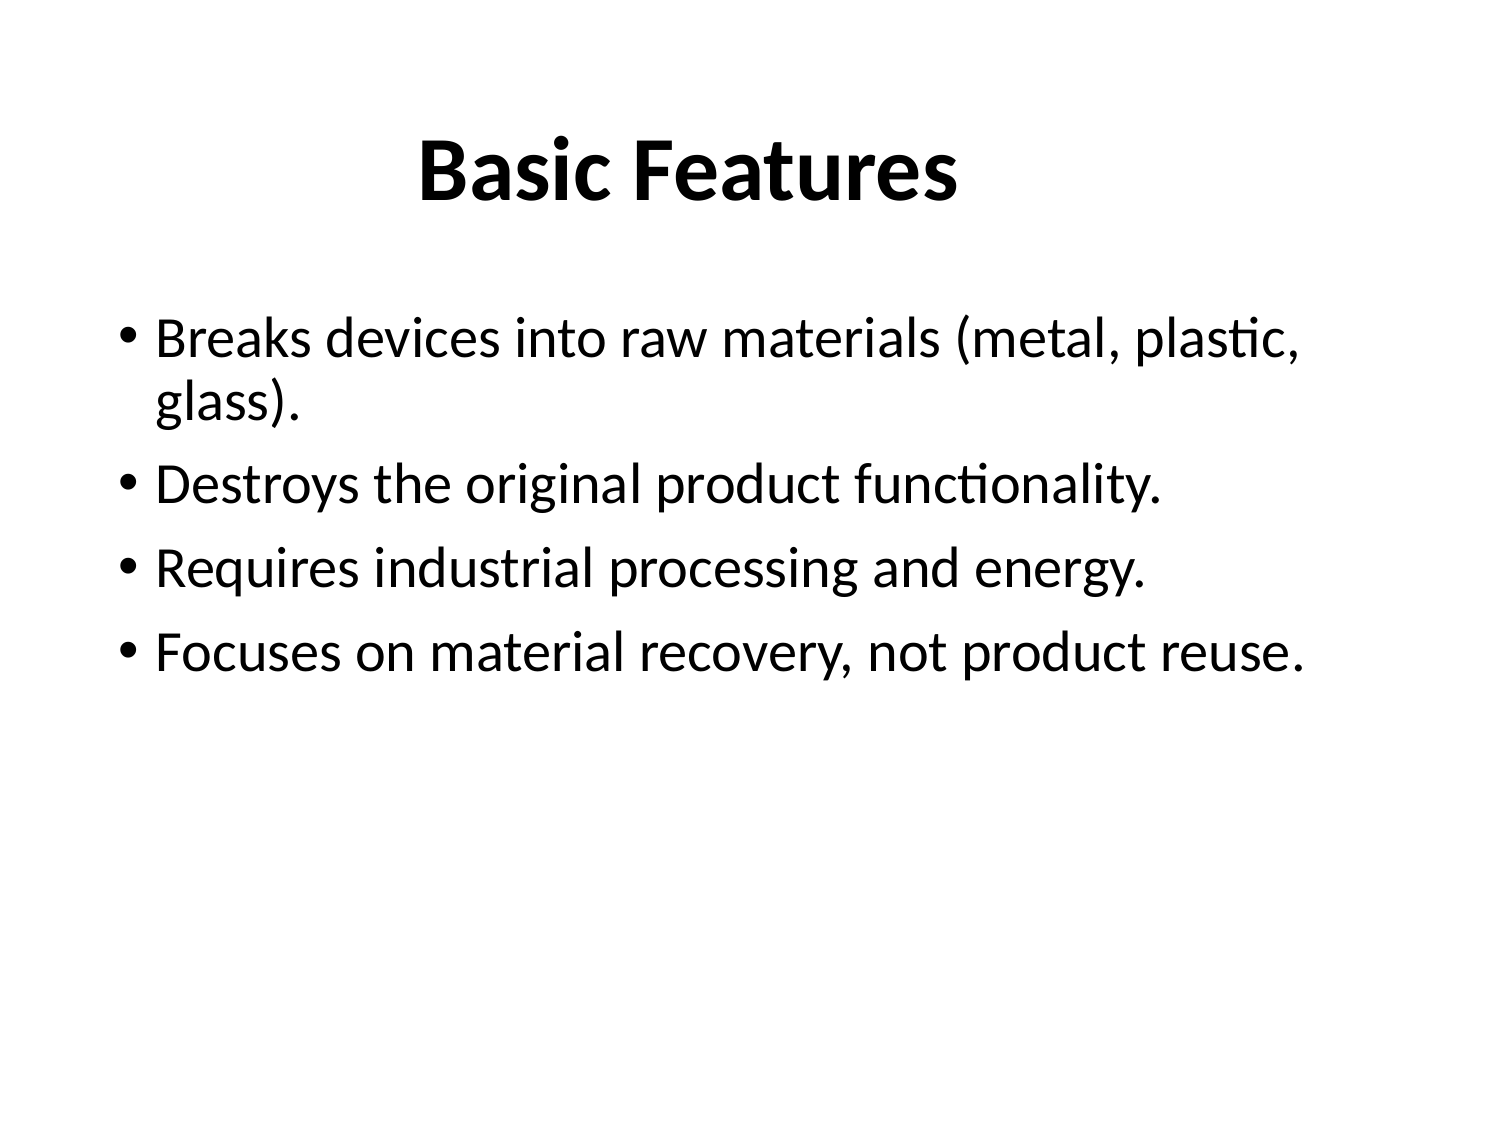

# Basic Features
Breaks devices into raw materials (metal, plastic, glass).
Destroys the original product functionality.
Requires industrial processing and energy.
Focuses on material recovery, not product reuse.